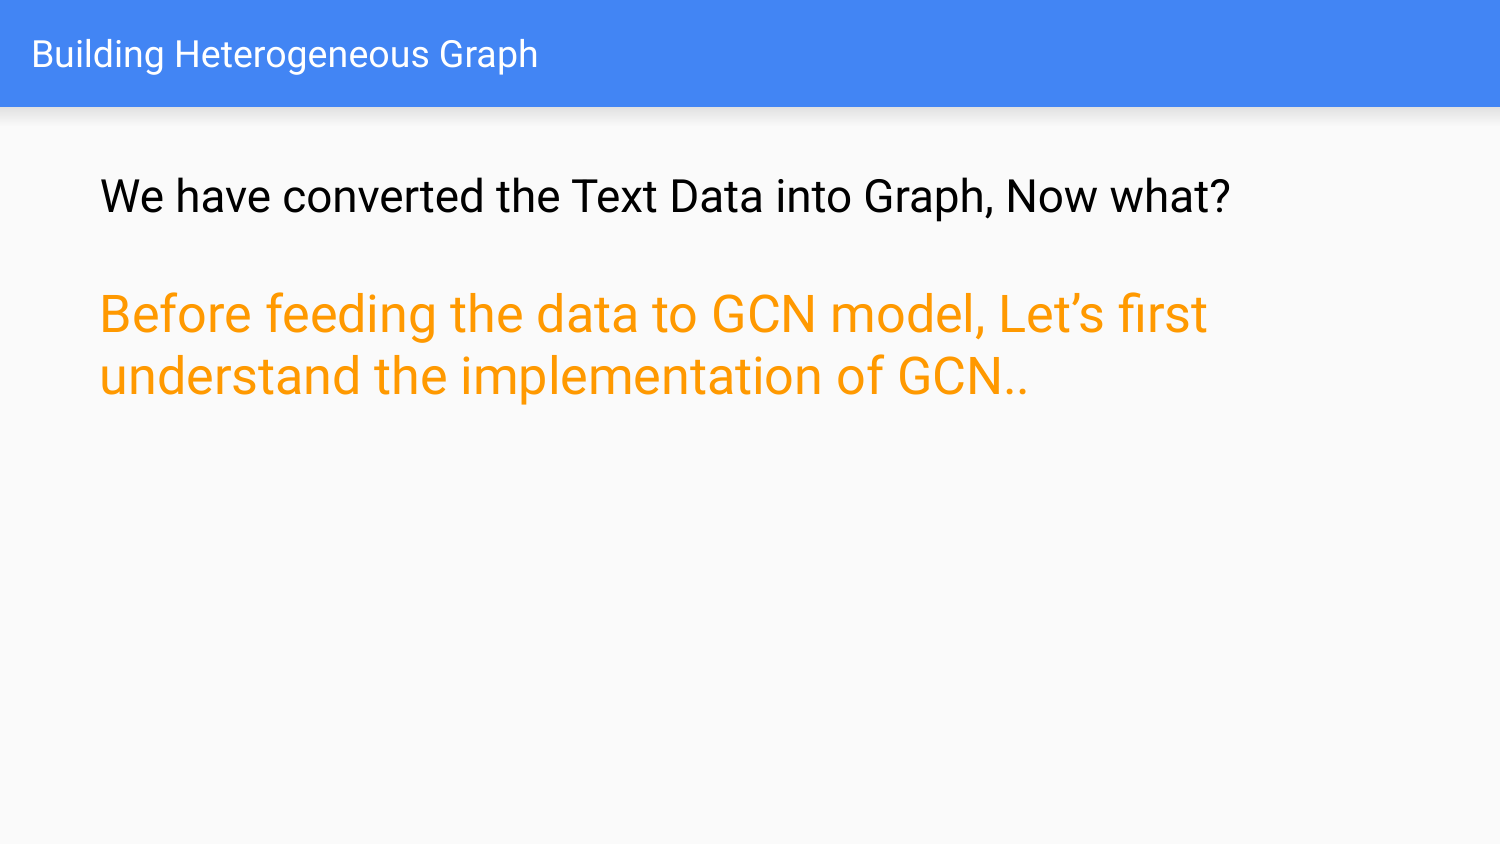

# Building Heterogeneous Graph

We have converted the Text Data into Graph, Now what?
Before feeding the data to GCN model, Let’s first understand the implementation of GCN..